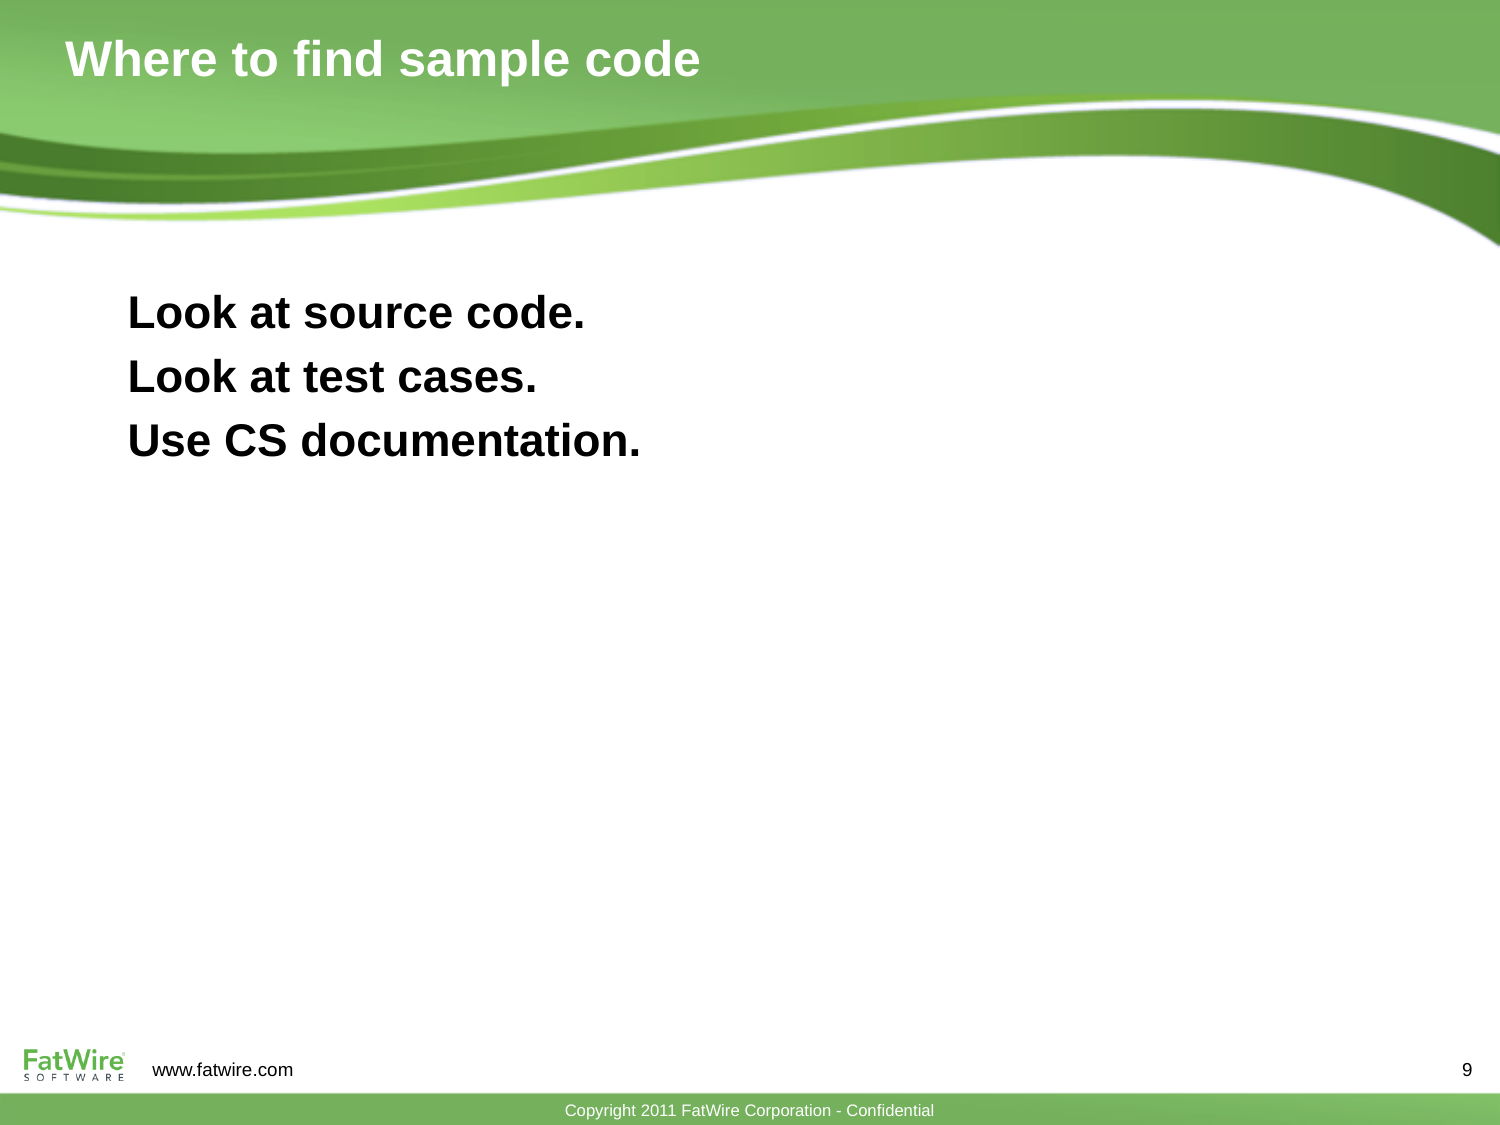

# Where to find sample code
Look at source code.
Look at test cases.
Use CS documentation.
9